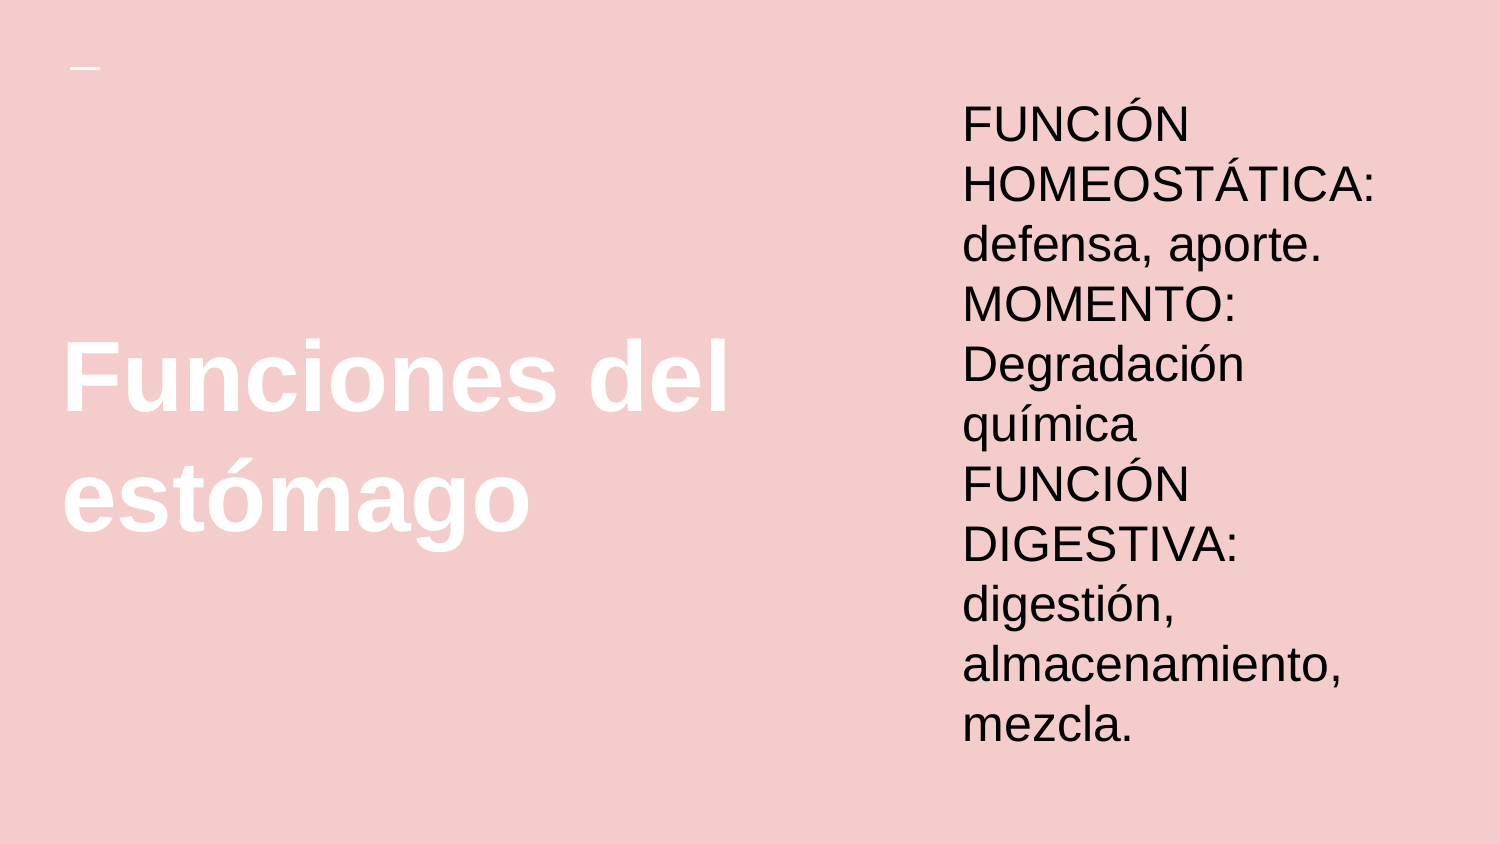

# Funciones del estómago
FUNCIÓN HOMEOSTÁTICA: defensa, aporte.
MOMENTO: Degradación química
FUNCIÓN DIGESTIVA: digestión, almacenamiento, mezcla.